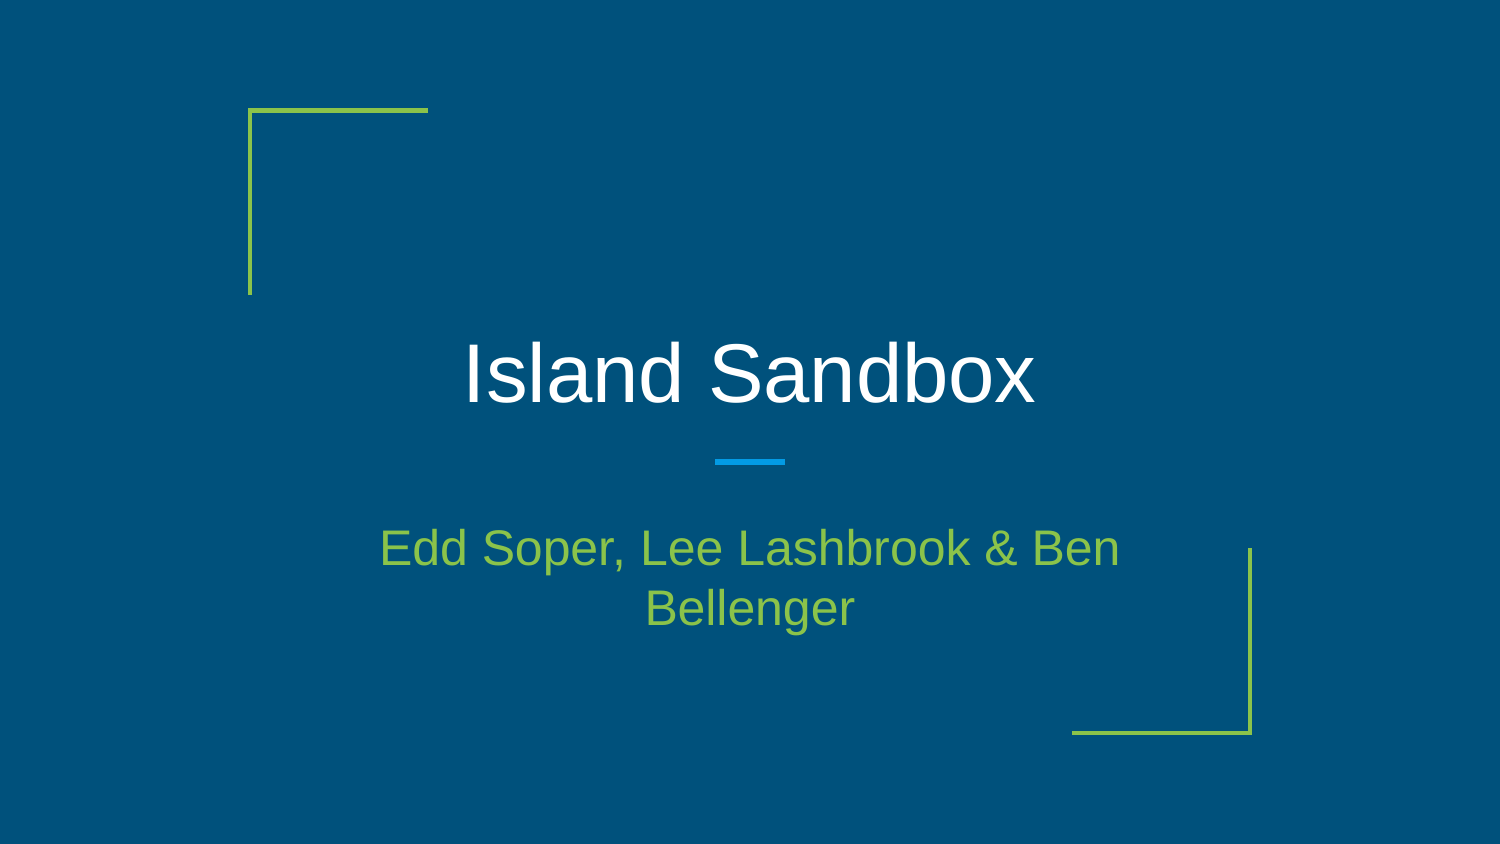

# Island Sandbox
Edd Soper, Lee Lashbrook & Ben Bellenger